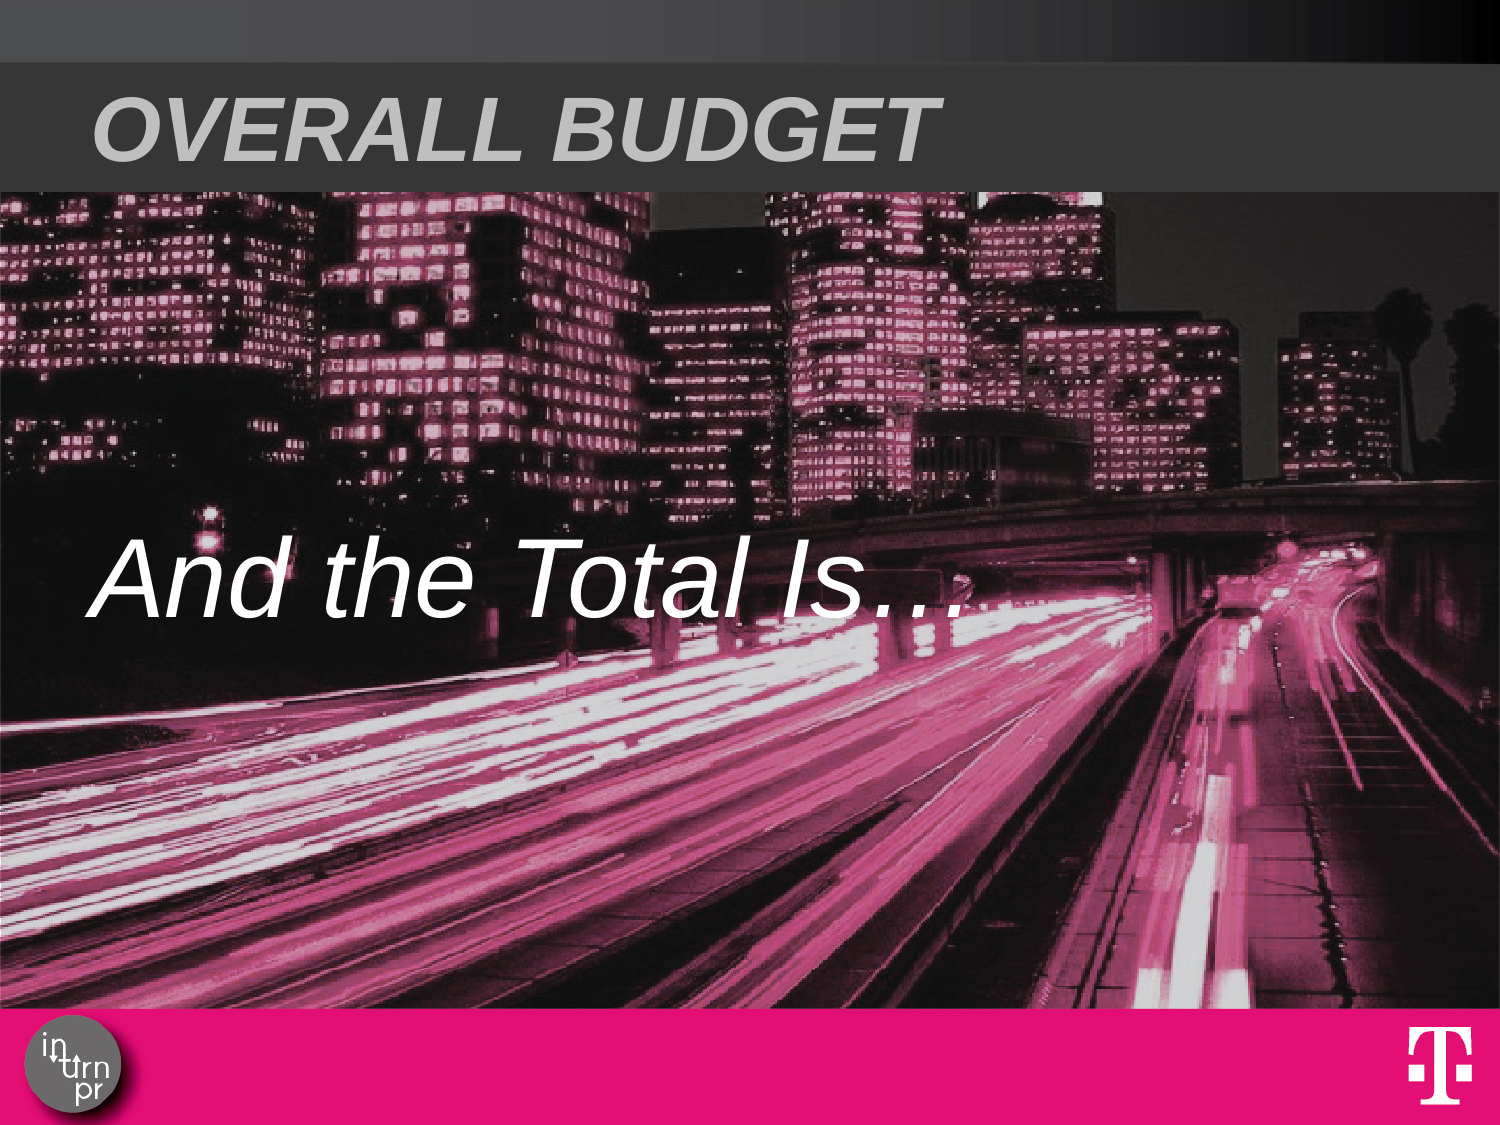

# OVERALL BUDGET
And the Total Is…